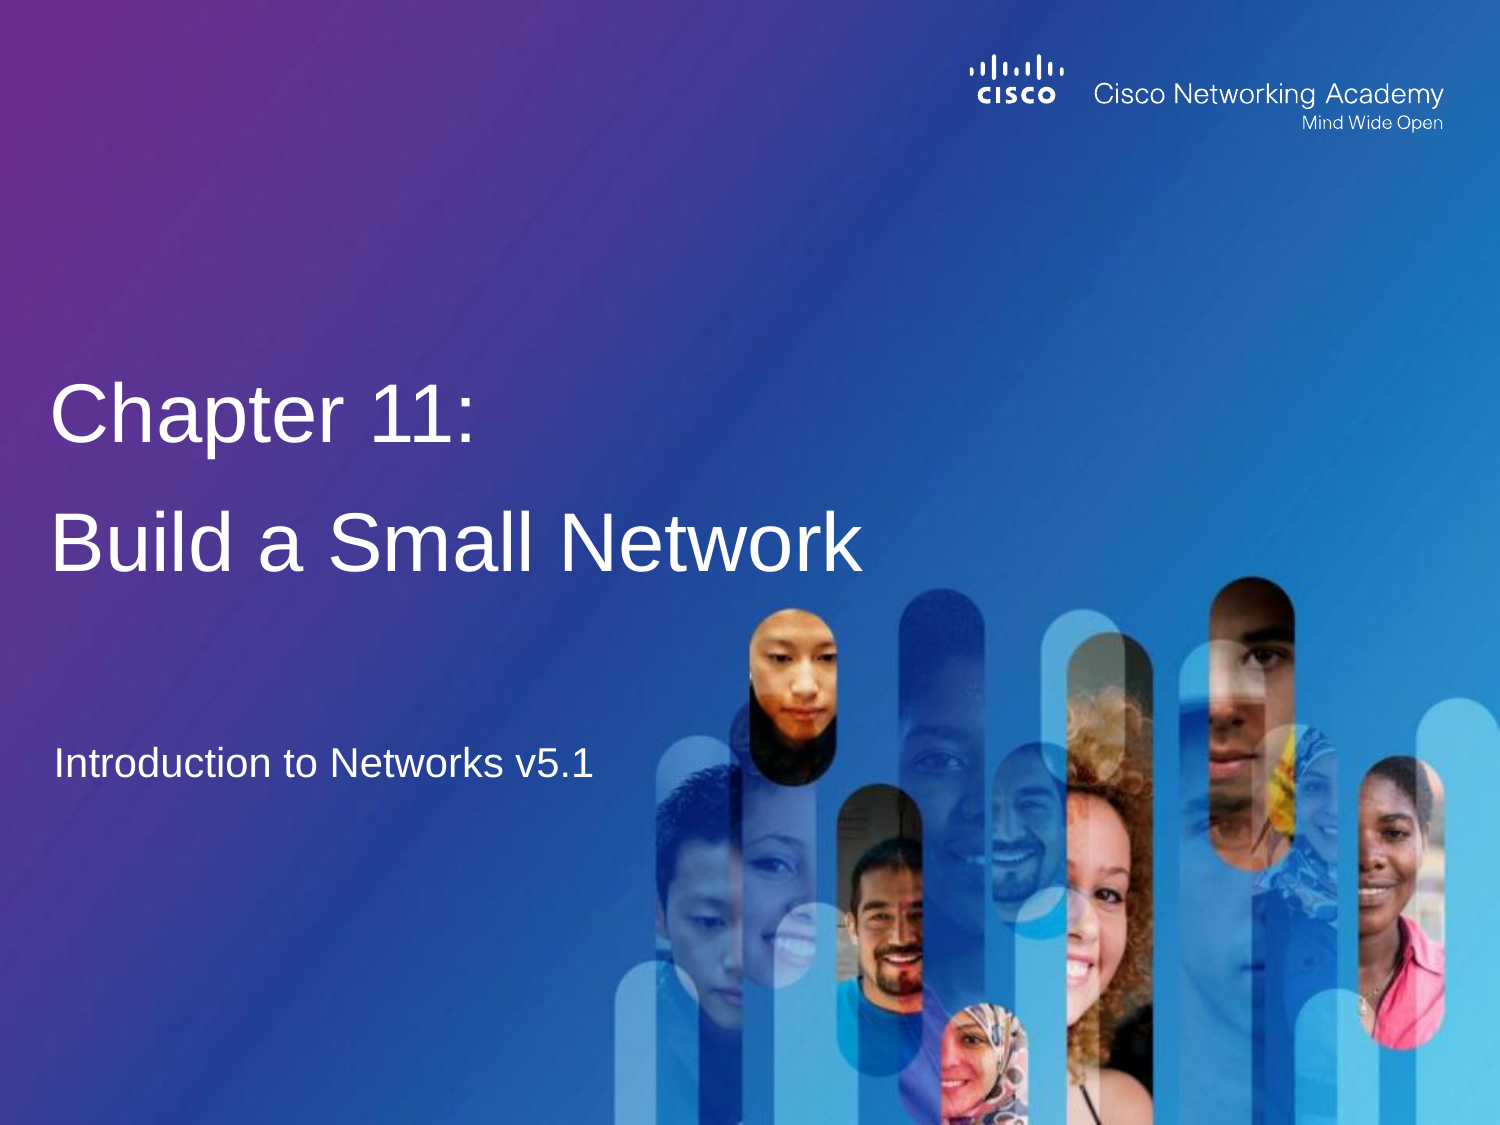

# Chapter 11: Build a Small Network
Introduction to Networks v5.1